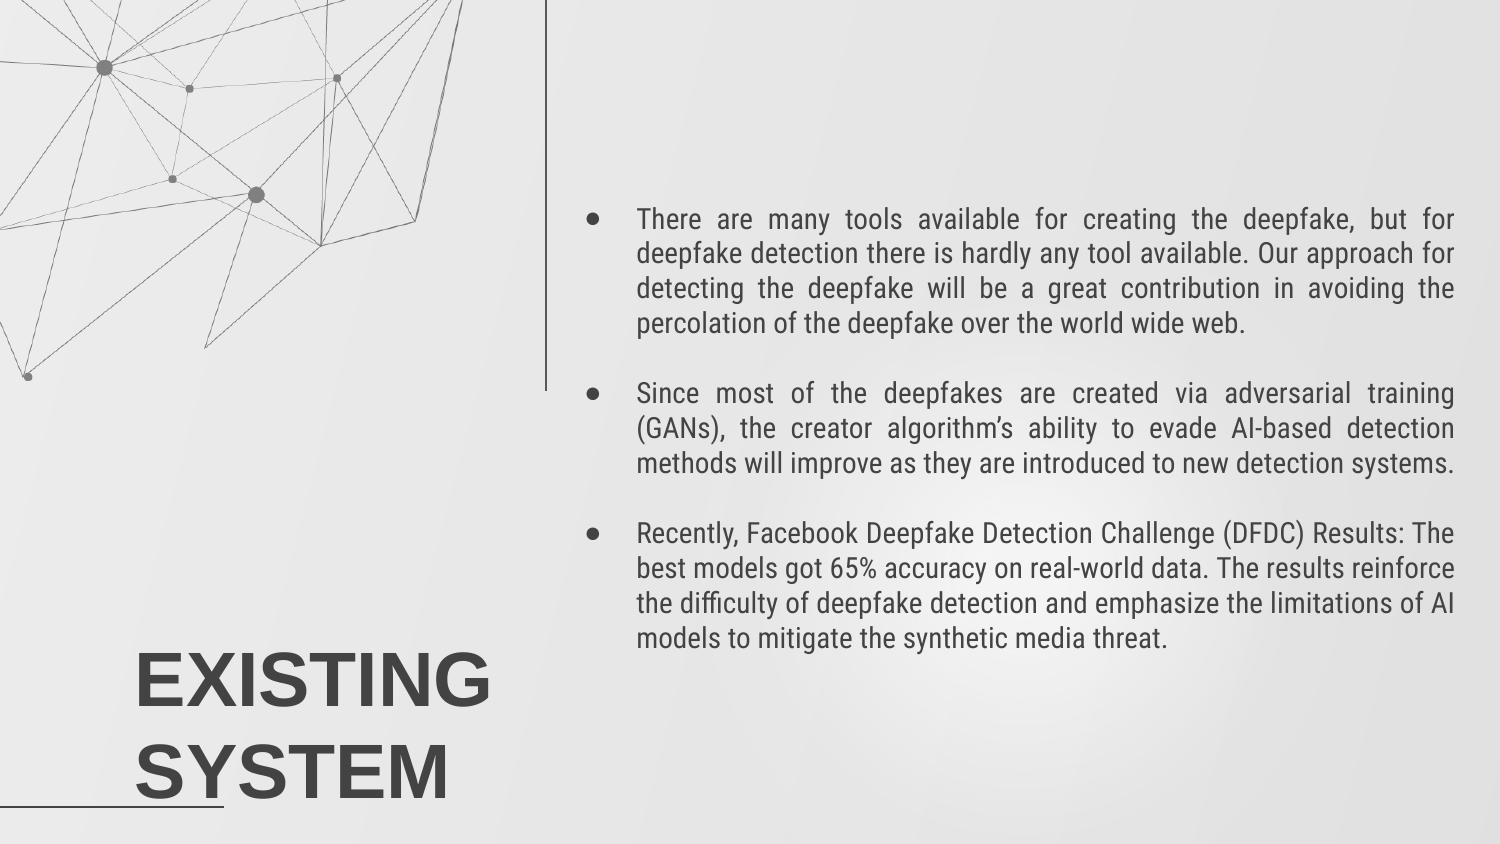

There are many tools available for creating the deepfake, but for deepfake detection there is hardly any tool available. Our approach for detecting the deepfake will be a great contribution in avoiding the percolation of the deepfake over the world wide web.

Since most of the deepfakes are created via adversarial training (GANs), the creator algorithm’s ability to evade AI-based detection methods will improve as they are introduced to new detection systems.

Recently, Facebook Deepfake Detection Challenge (DFDC) Results: The best models got 65% accuracy on real-world data. The results reinforce the difficulty of deepfake detection and emphasize the limitations of AI models to mitigate the synthetic media threat.
EXISTING
SYSTEM